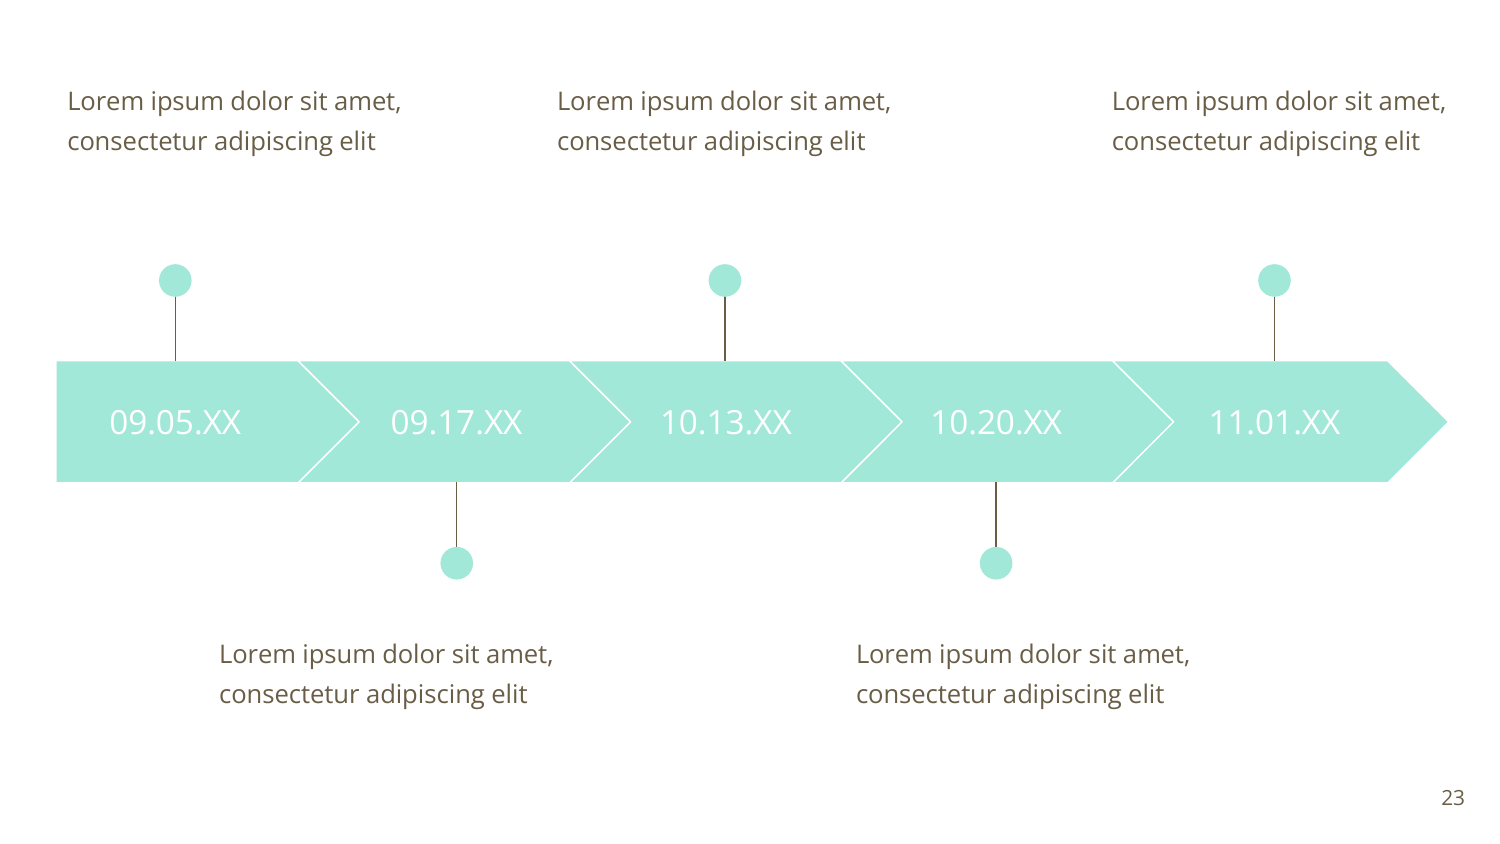

Lorem ipsum dolor sit amet, consectetur adipiscing elit
Lorem ipsum dolor sit amet, consectetur adipiscing elit
Lorem ipsum dolor sit amet, consectetur adipiscing elit

09.05.XX
09.17.XX
10.13.XX
10.20.XX
11.01.XX

Lorem ipsum dolor sit amet, consectetur adipiscing elit
Lorem ipsum dolor sit amet, consectetur adipiscing elit
23